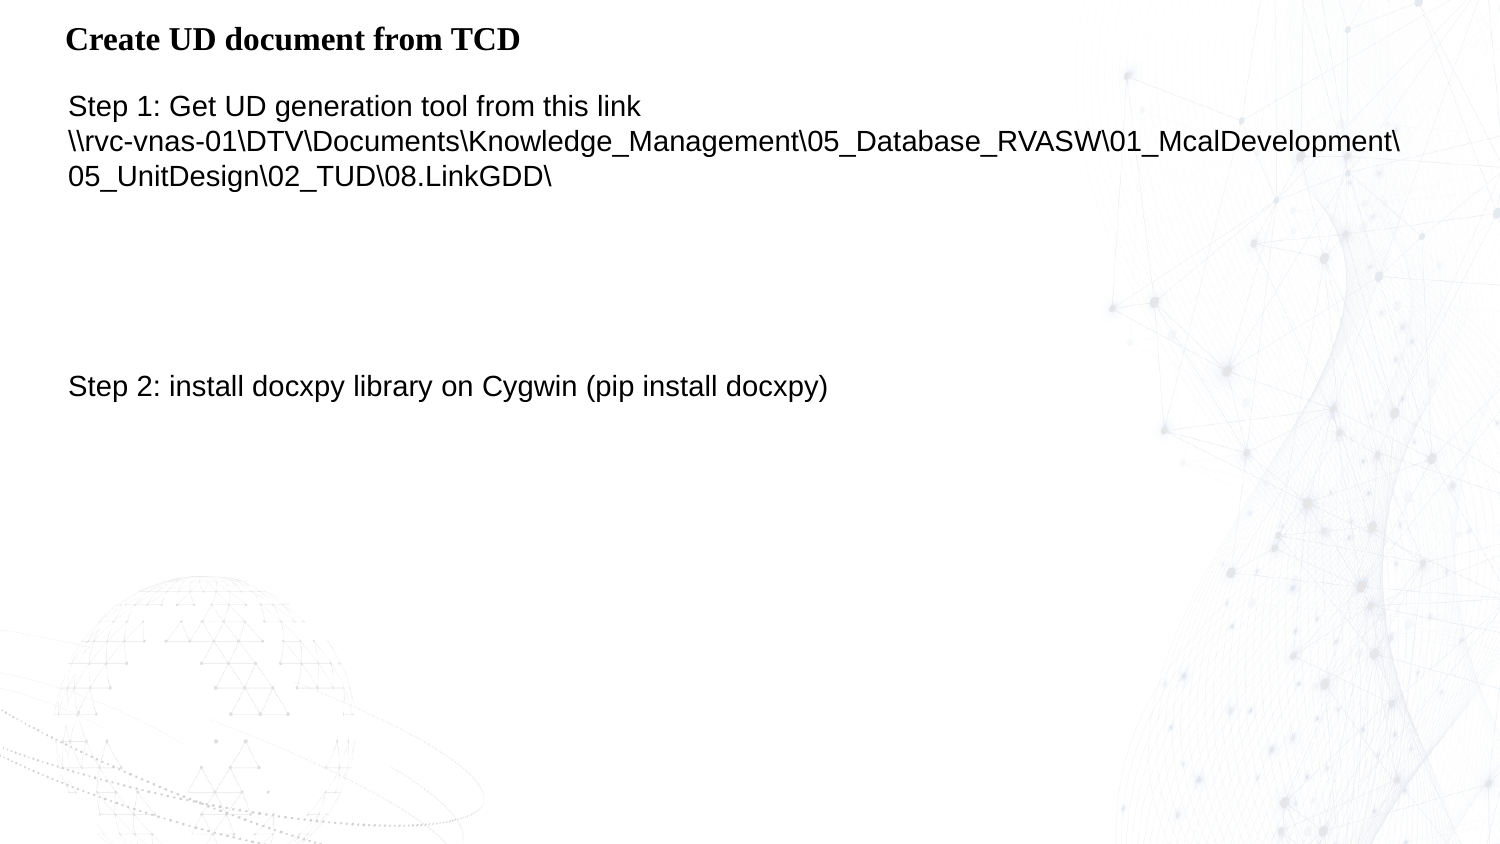

Create UD document from TCD
Step 1: Get UD generation tool from this link
\\rvc-vnas-01\DTV\Documents\Knowledge_Management\05_Database_RVASW\01_McalDevelopment\05_UnitDesign\02_TUD\08.LinkGDD\

Step 2: install docxpy library on Cygwin (pip install docxpy)